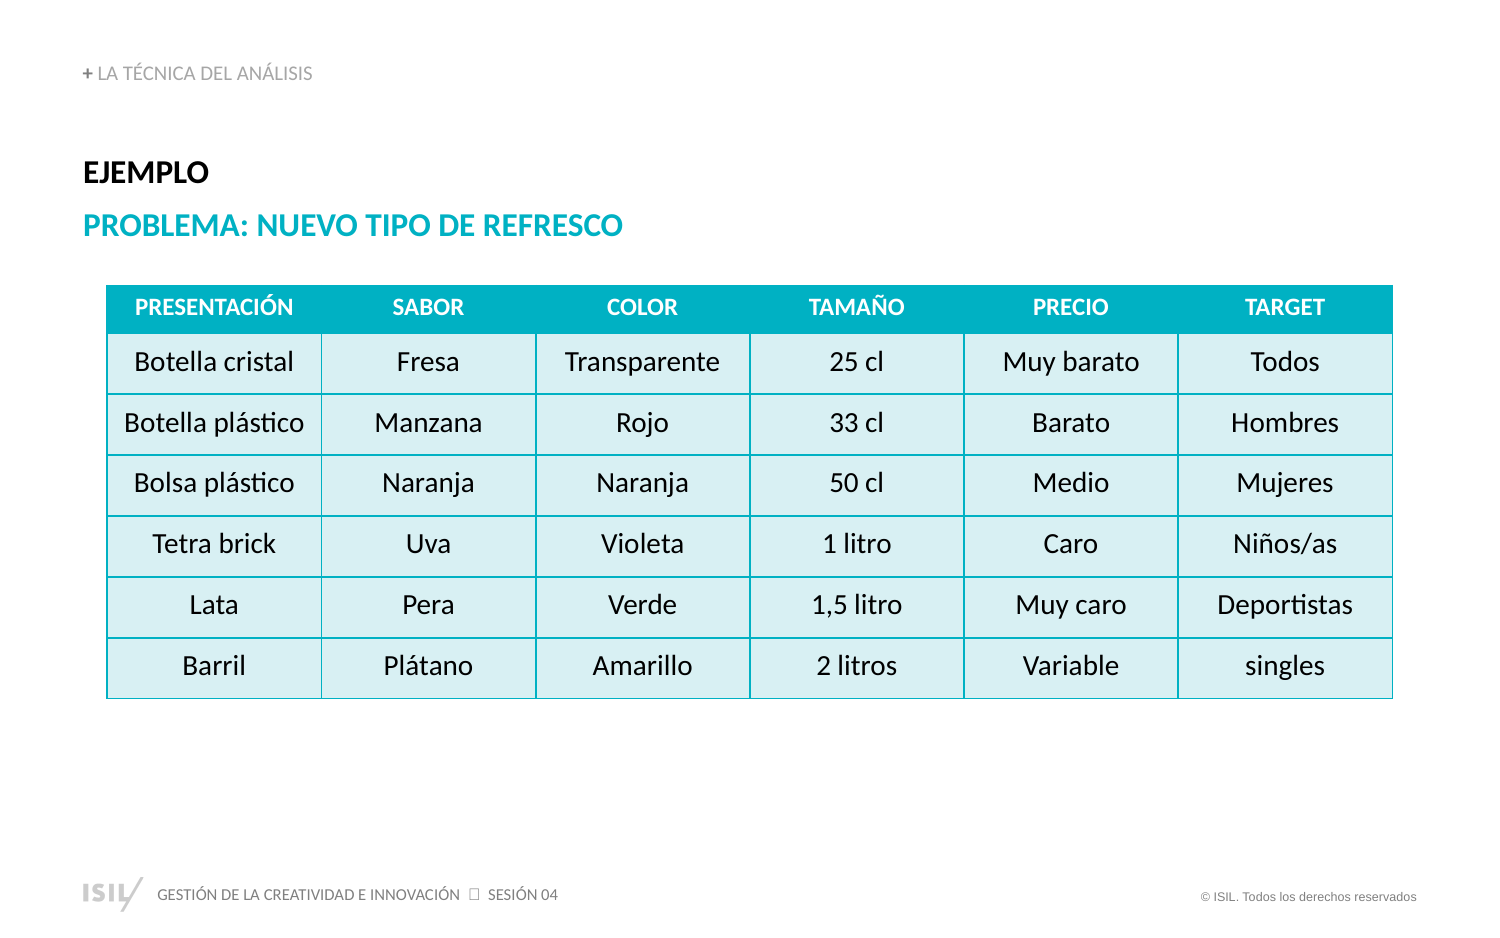

+ LA TÉCNICA DEL ANÁLISIS
EJEMPLO
PROBLEMA: NUEVO TIPO DE REFRESCO
| PRESENTACIÓN | SABOR | COLOR | TAMAÑO | PRECIO | TARGET |
| --- | --- | --- | --- | --- | --- |
| Botella cristal | Fresa | Transparente | 25 cl | Muy barato | Todos |
| Botella plástico | Manzana | Rojo | 33 cl | Barato | Hombres |
| Bolsa plástico | Naranja | Naranja | 50 cl | Medio | Mujeres |
| Tetra brick | Uva | Violeta | 1 litro | Caro | Niños/as |
| Lata | Pera | Verde | 1,5 litro | Muy caro | Deportistas |
| Barril | Plátano | Amarillo | 2 litros | Variable | singles |